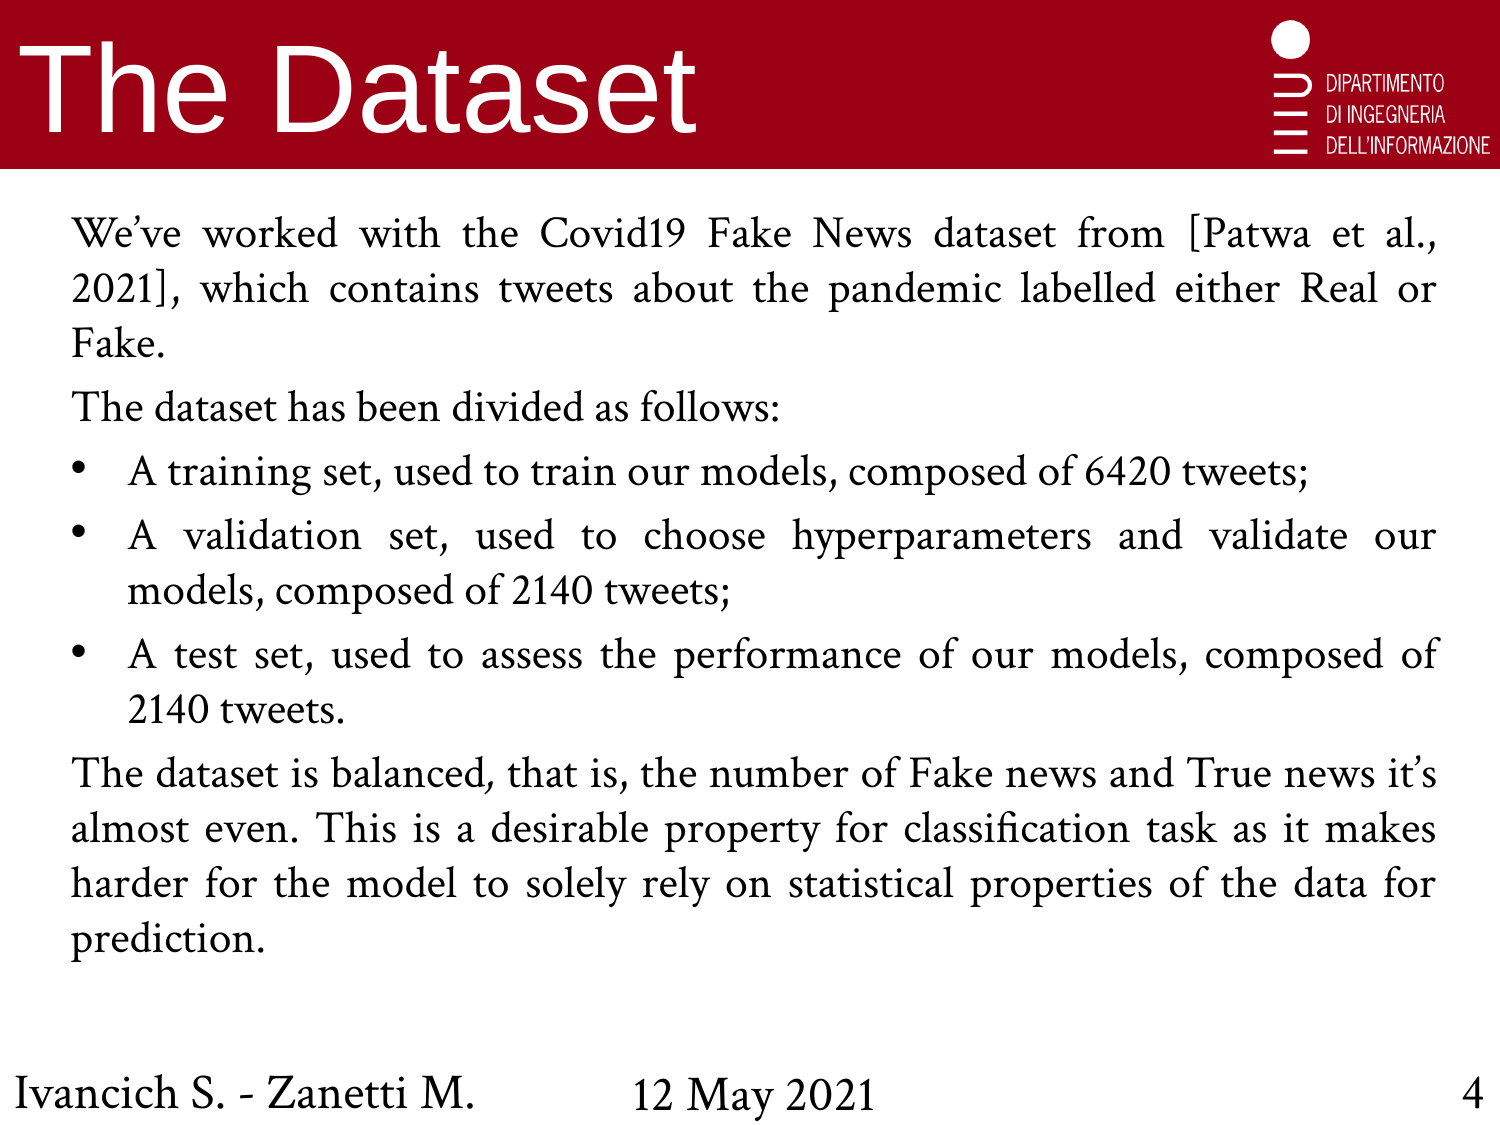

The Dataset
We’ve worked with the Covid19 Fake News dataset from [Patwa et al., 2021], which contains tweets about the pandemic labelled either Real or Fake.
The dataset has been divided as follows:
A training set, used to train our models, composed of 6420 tweets;
A validation set, used to choose hyperparameters and validate our models, composed of 2140 tweets;
A test set, used to assess the performance of our models, composed of 2140 tweets.
The dataset is balanced, that is, the number of Fake news and True news it’s almost even. This is a desirable property for classification task as it makes harder for the model to solely rely on statistical properties of the data for prediction.
Ivancich S. - Zanetti M.
4
12 May 2021